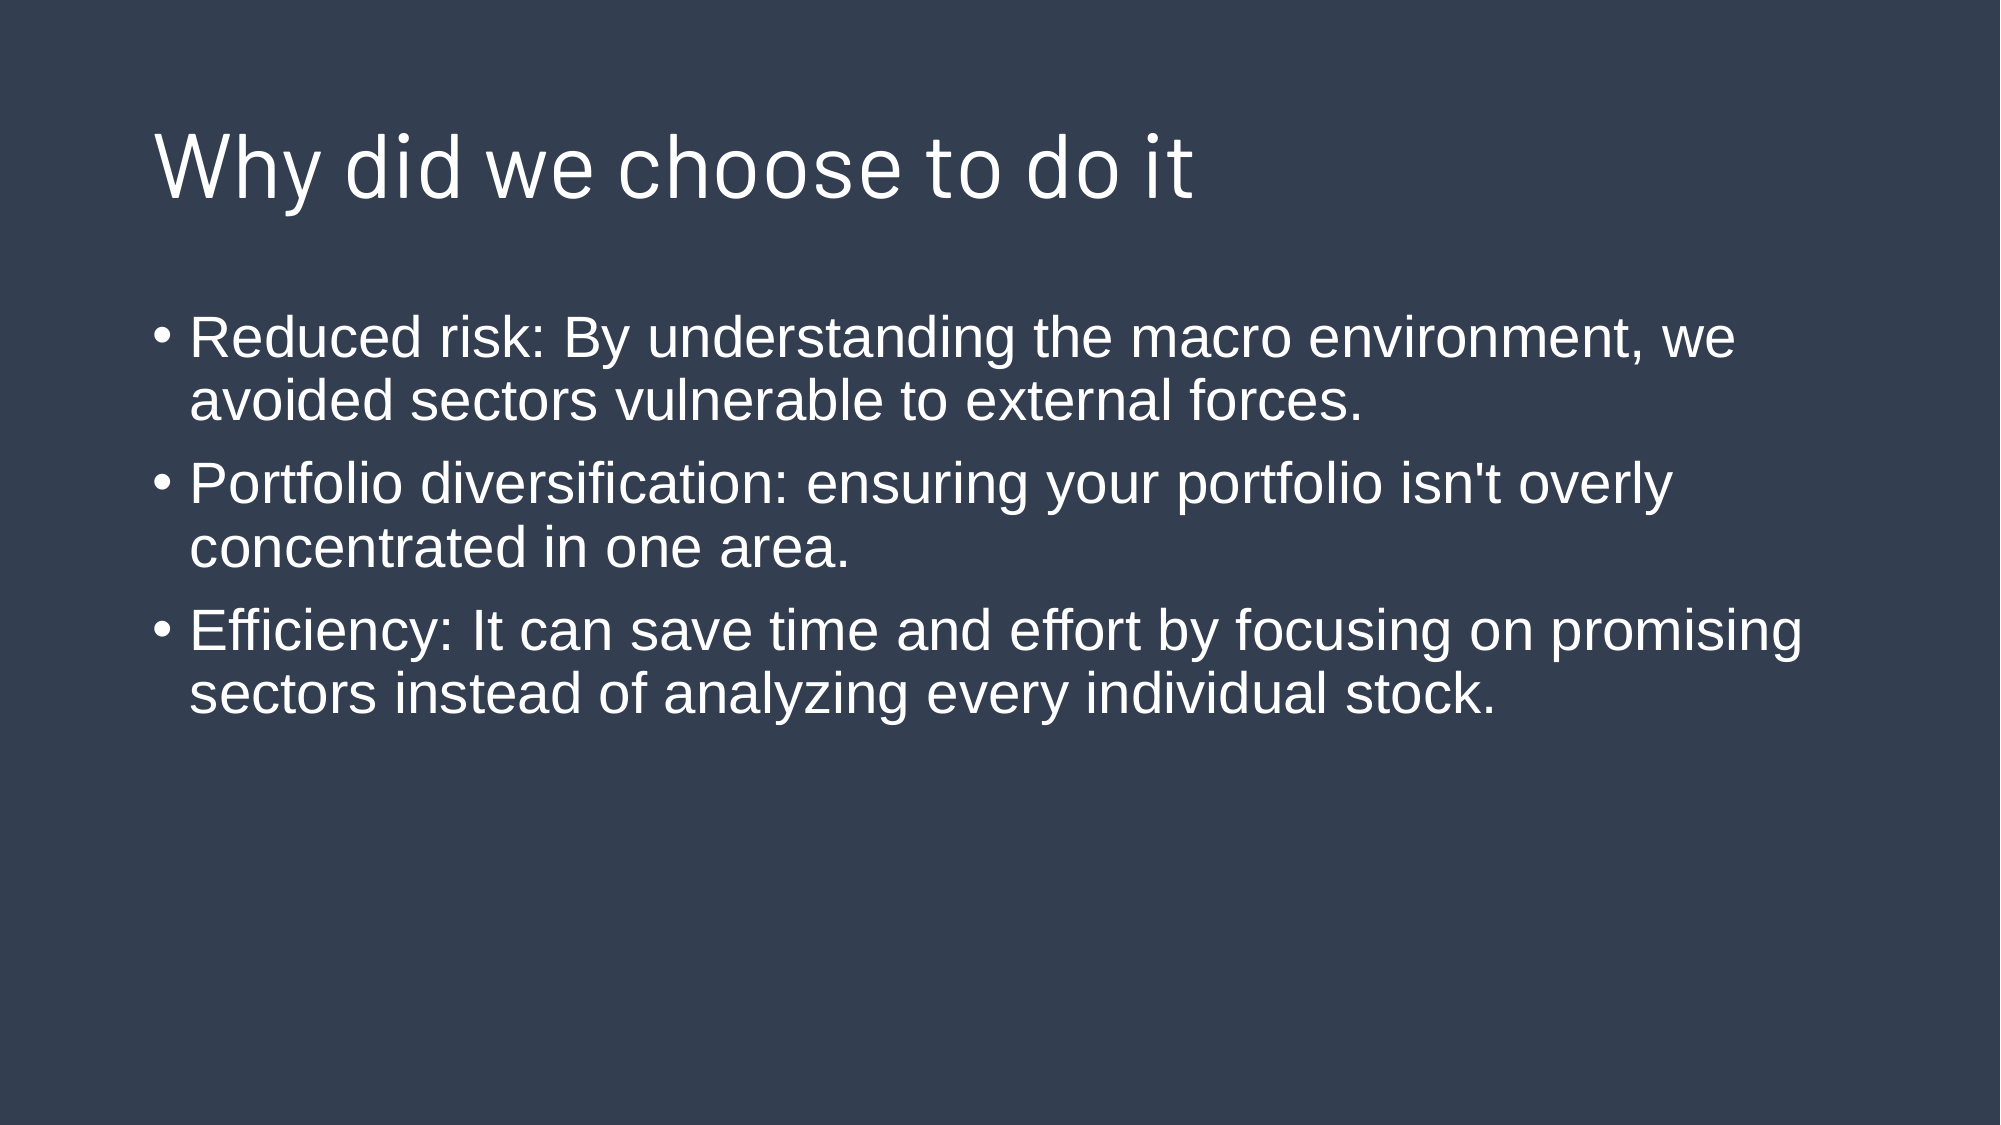

# Why did we choose to do it
Reduced risk: By understanding the macro environment, we avoided sectors vulnerable to external forces.
Portfolio diversification: ensuring your portfolio isn't overly concentrated in one area.
Efficiency: It can save time and effort by focusing on promising sectors instead of analyzing every individual stock.